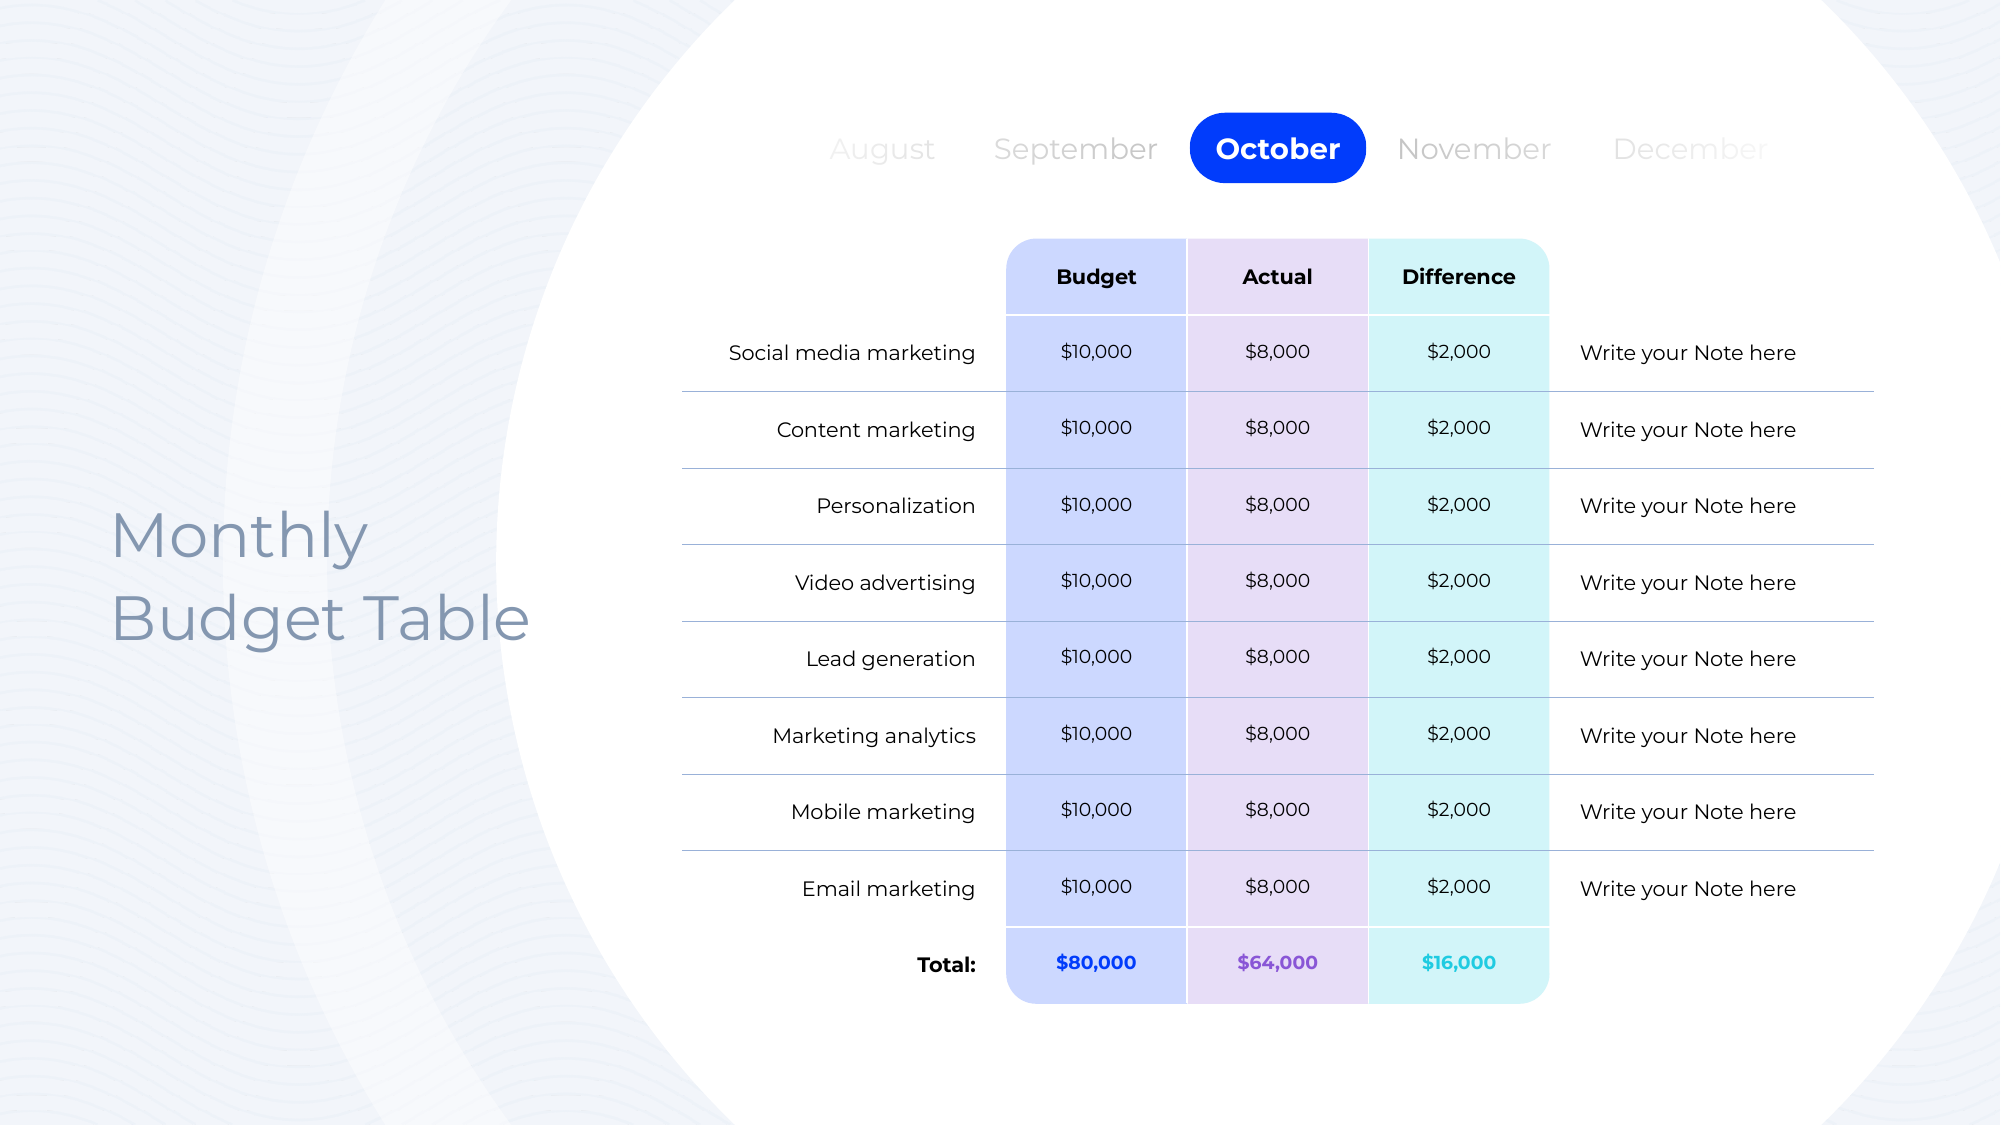

October

August
September
November
December

|  | Budget | Actual | Difference |  |
| --- | --- | --- | --- | --- |
| Social media marketing | $10,000 | $8,000 | $2,000 | Write your Note here |
| Content marketing | $10,000 | $8,000 | $2,000 | Write your Note here |
| Personalization | $10,000 | $8,000 | $2,000 | Write your Note here |
| Video advertising | $10,000 | $8,000 | $2,000 | Write your Note here |
| Lead generation | $10,000 | $8,000 | $2,000 | Write your Note here |
| Marketing analytics | $10,000 | $8,000 | $2,000 | Write your Note here |
| Mobile marketing | $10,000 | $8,000 | $2,000 | Write your Note here |
| Email marketing | $10,000 | $8,000 | $2,000 | Write your Note here |
| Total: | $80,000 | $64,000 | $16,000 |  |
Monthly
Budget Table